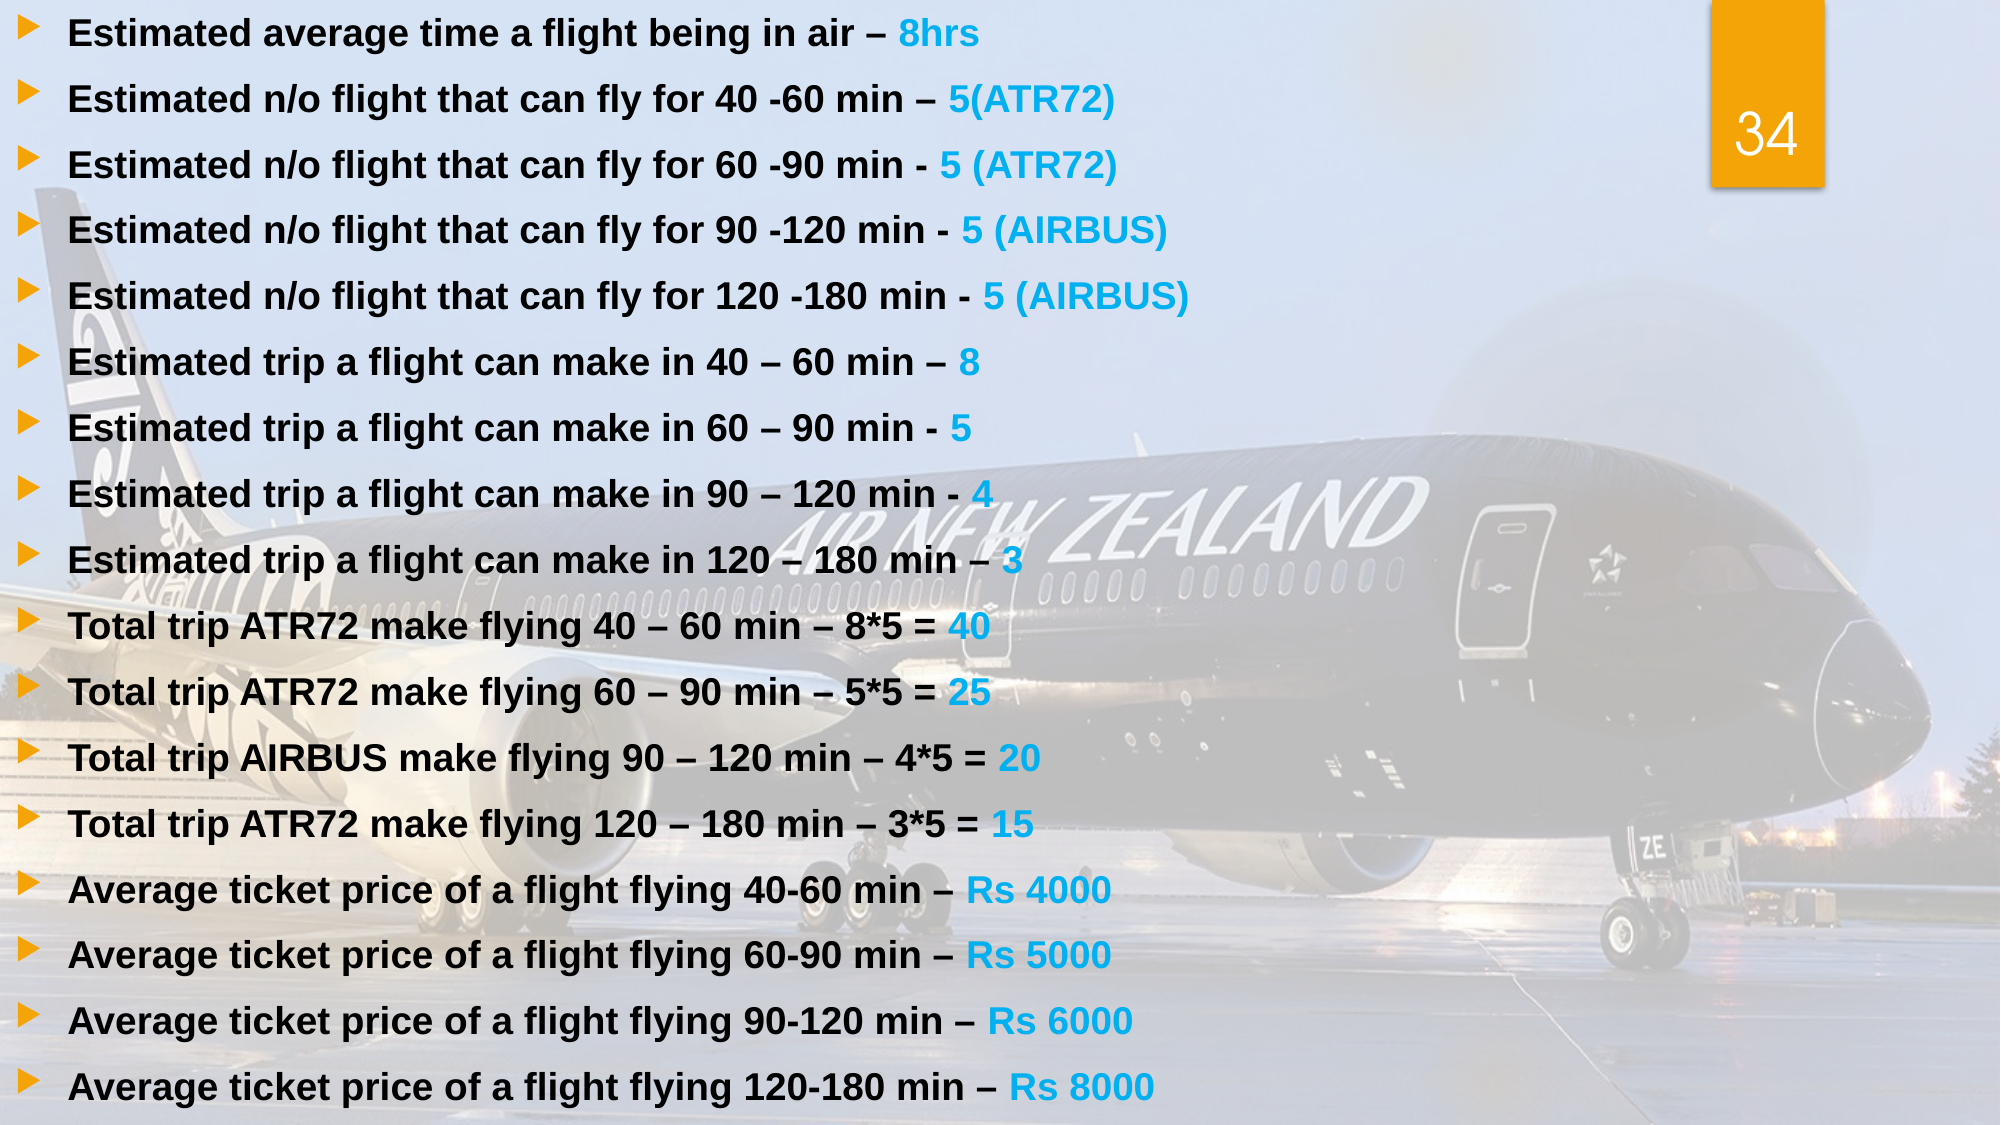

Estimated average time a flight being in air – 8hrs
Estimated n/o flight that can fly for 40 -60 min – 5(ATR72)
Estimated n/o flight that can fly for 60 -90 min - 5 (ATR72)
Estimated n/o flight that can fly for 90 -120 min - 5 (AIRBUS)
Estimated n/o flight that can fly for 120 -180 min - 5 (AIRBUS)
Estimated trip a flight can make in 40 – 60 min – 8
Estimated trip a flight can make in 60 – 90 min - 5
Estimated trip a flight can make in 90 – 120 min - 4
Estimated trip a flight can make in 120 – 180 min – 3
Total trip ATR72 make flying 40 – 60 min – 8*5 = 40
Total trip ATR72 make flying 60 – 90 min – 5*5 = 25
Total trip AIRBUS make flying 90 – 120 min – 4*5 = 20
Total trip ATR72 make flying 120 – 180 min – 3*5 = 15
Average ticket price of a flight flying 40-60 min – Rs 4000
Average ticket price of a flight flying 60-90 min – Rs 5000
Average ticket price of a flight flying 90-120 min – Rs 6000
Average ticket price of a flight flying 120-180 min – Rs 8000

34